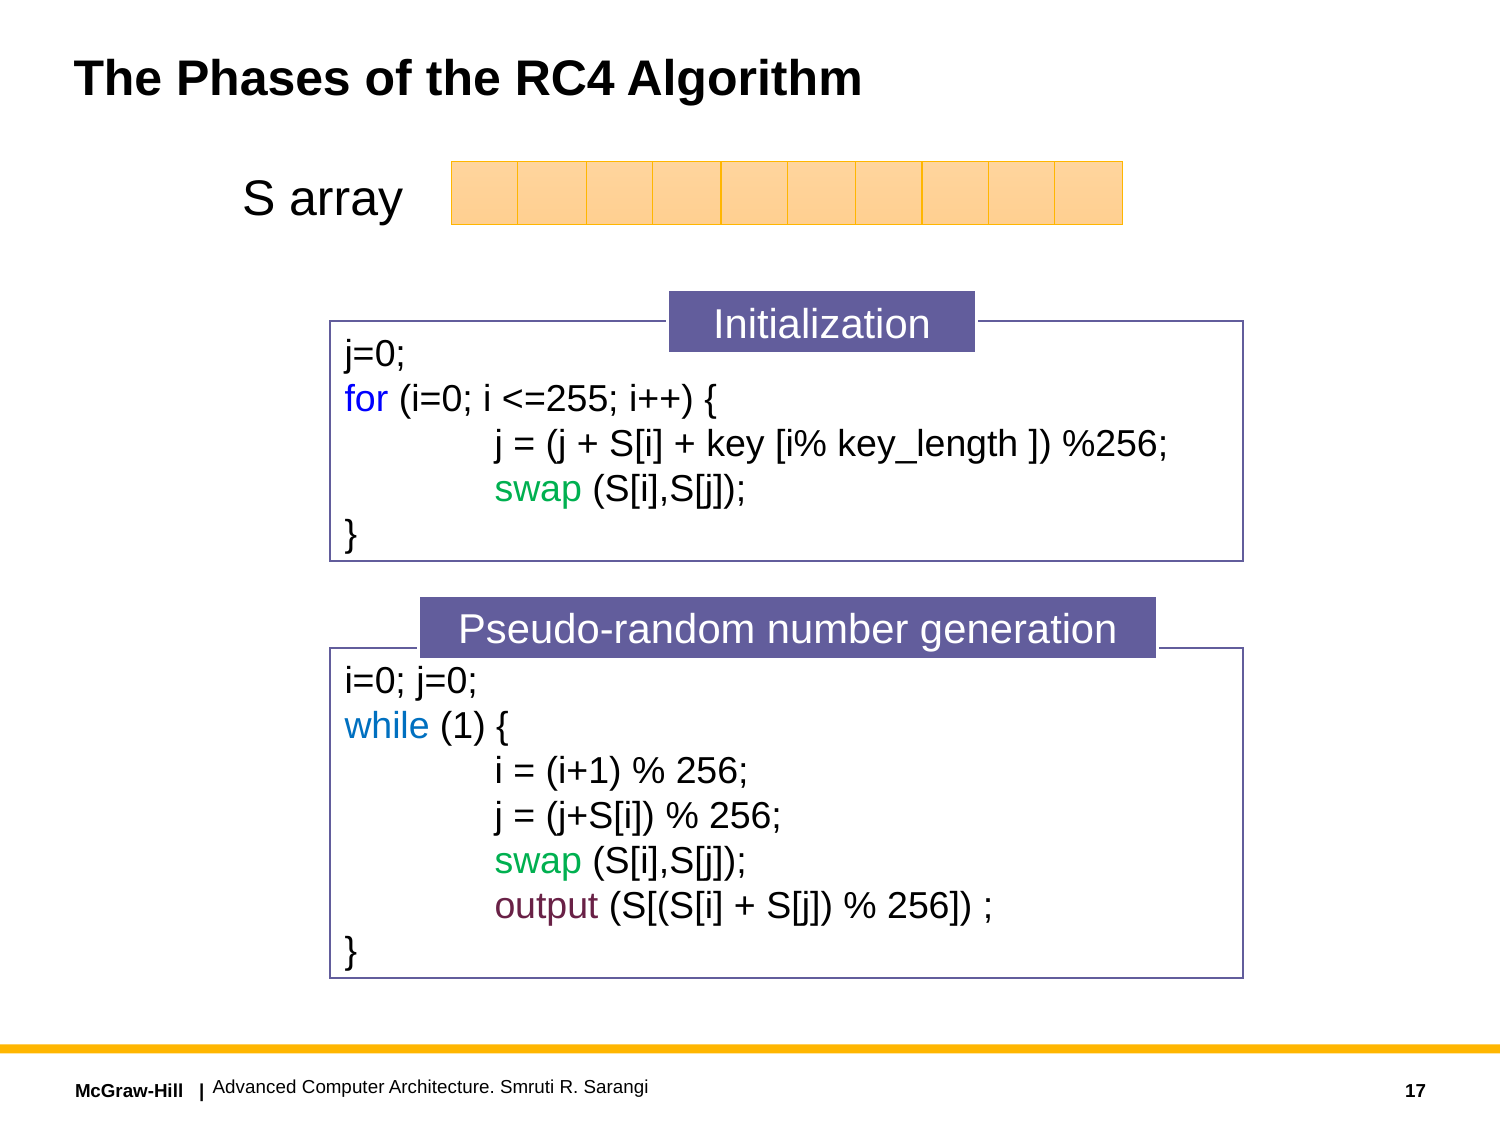

# The Phases of the RC4 Algorithm
S array

Initialization
j=0;
for (i=0; i <=255; i++) {
	j = (j + S[i] + key [i% key_length ]) %256;
	swap (S[i],S[j]);
}
Pseudo-random number generation
i=0; j=0;
while (1) {
	i = (i+1) % 256;
	j = (j+S[i]) % 256;
	swap (S[i],S[j]);
	output (S[(S[i] + S[j]) % 256]) ;
}
Advanced Computer Architecture. Smruti R. Sarangi
17